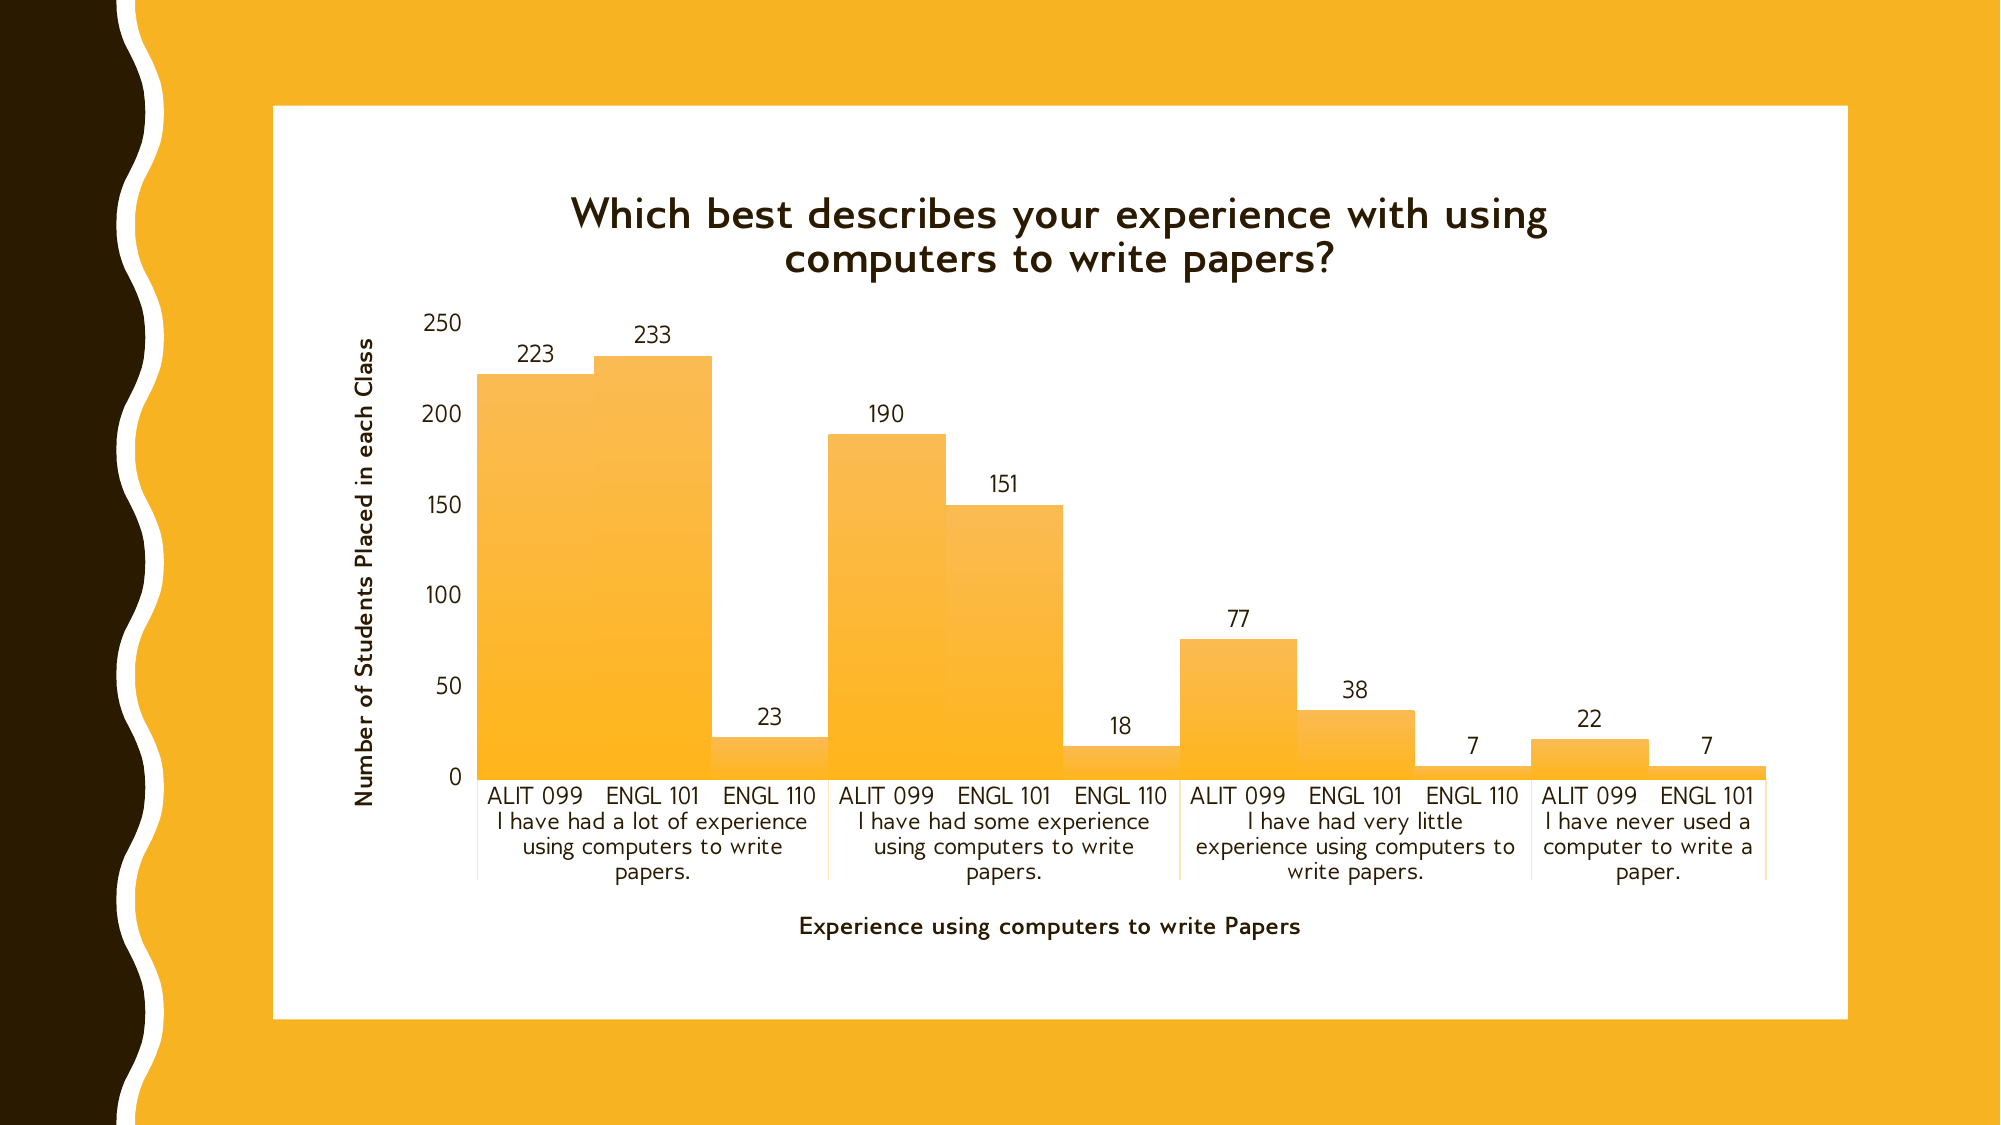

### Chart: Which best describes your experience with using computers to write papers?

| Category | Total |
|---|---|
| ALIT 099 | 223.0 |
| ENGL 101 | 233.0 |
| ENGL 110 | 23.0 |
| ALIT 099 | 190.0 |
| ENGL 101 | 151.0 |
| ENGL 110 | 18.0 |
| ALIT 099 | 77.0 |
| ENGL 101 | 38.0 |
| ENGL 110 | 7.0 |
| ALIT 099 | 22.0 |
| ENGL 101 | 7.0 |